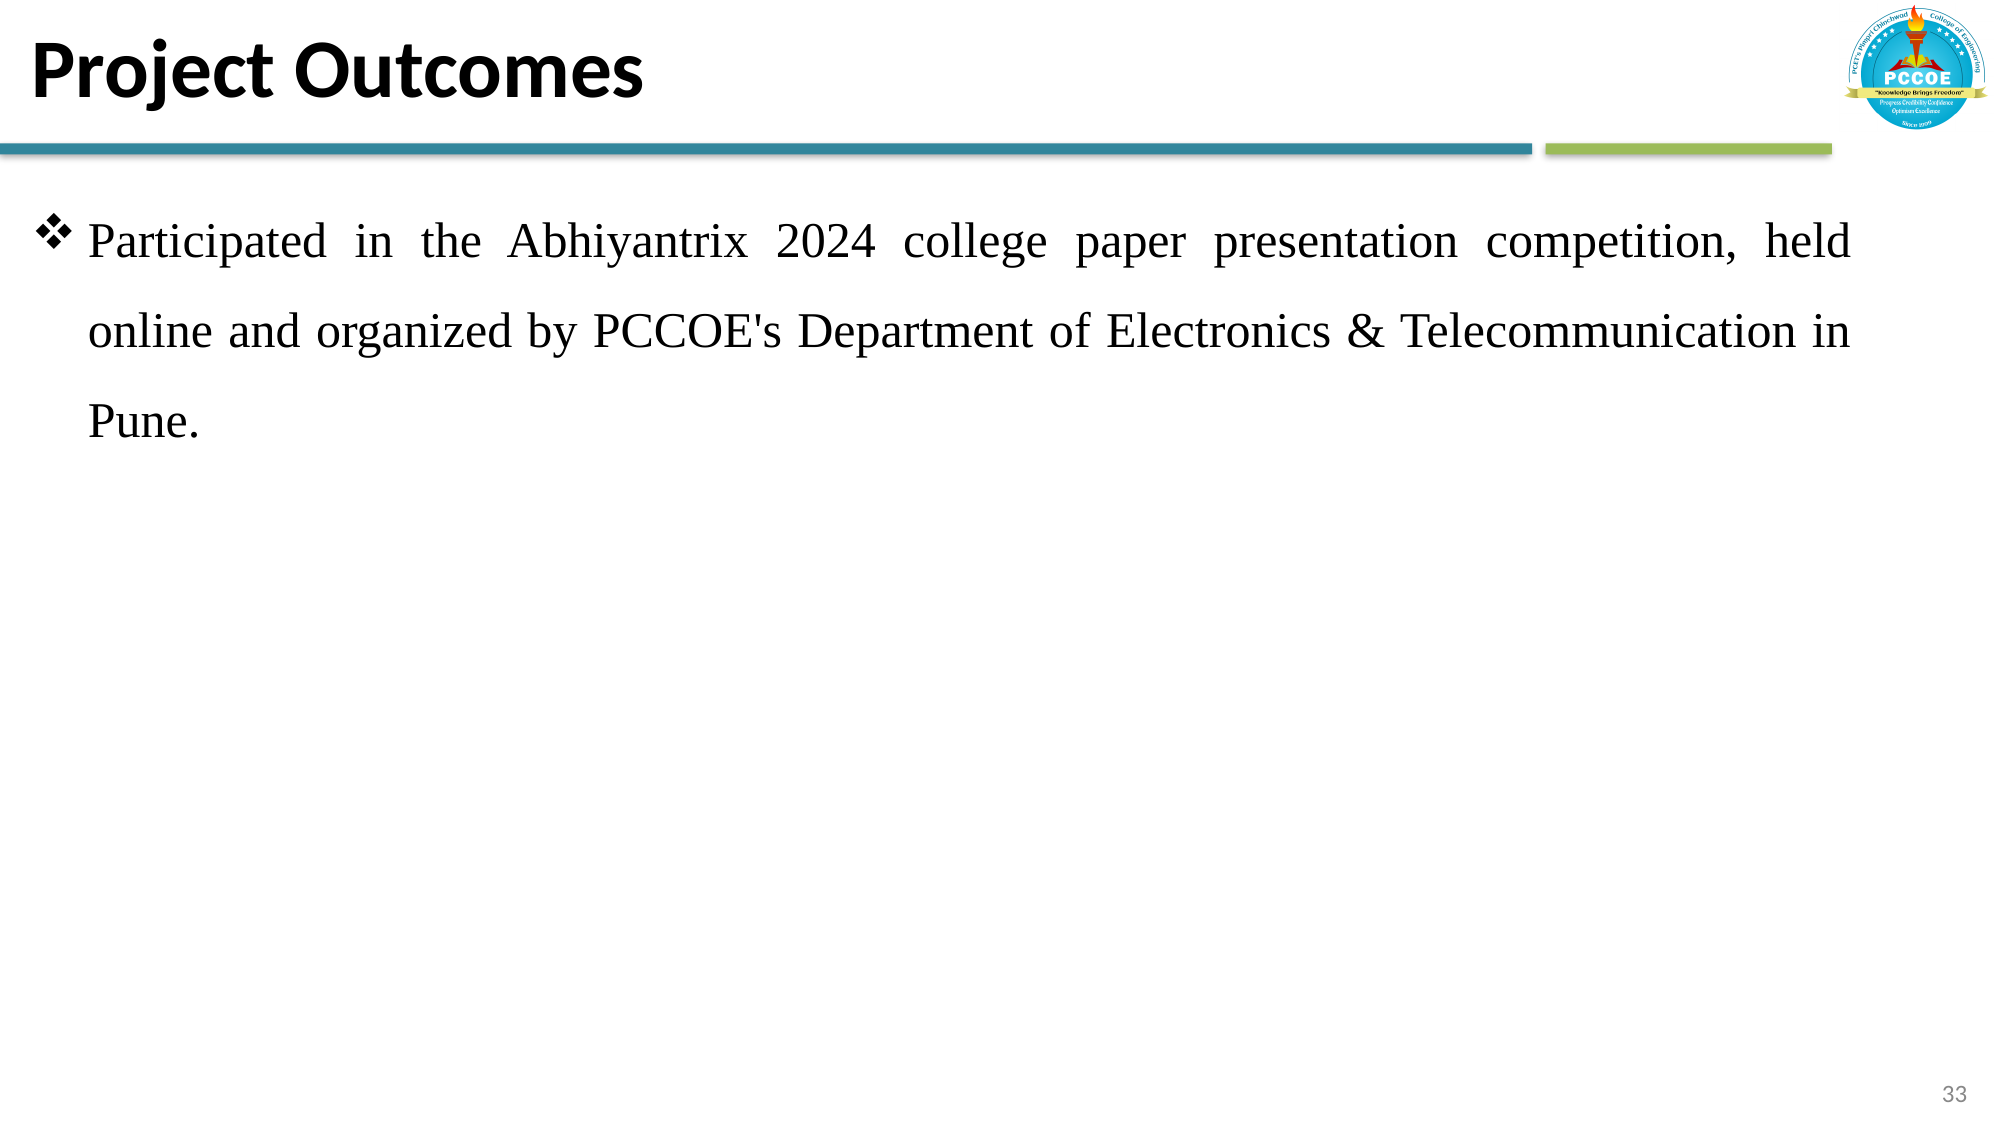

# Project Outcomes
Participated in the Abhiyantrix 2024 college paper presentation competition, held online and organized by PCCOE's Department of Electronics & Telecommunication in Pune.

33